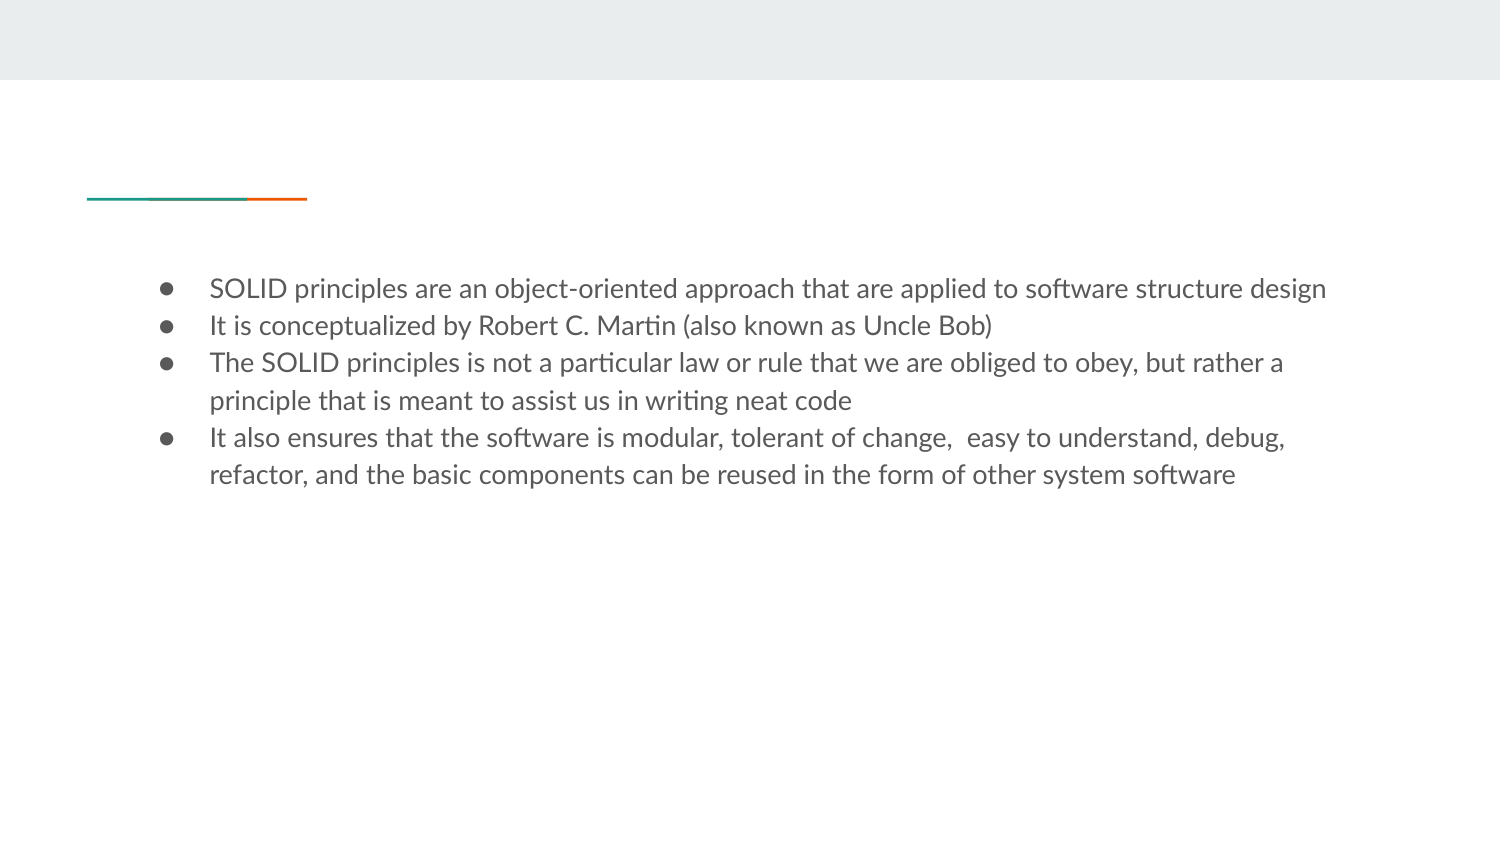

SOLID principles are an object-oriented approach that are applied to software structure design
It is conceptualized by Robert C. Martin (also known as Uncle Bob)
The SOLID principles is not a particular law or rule that we are obliged to obey, but rather a principle that is meant to assist us in writing neat code
It also ensures that the software is modular, tolerant of change,  easy to understand, debug, refactor, and the basic components can be reused in the form of other system software